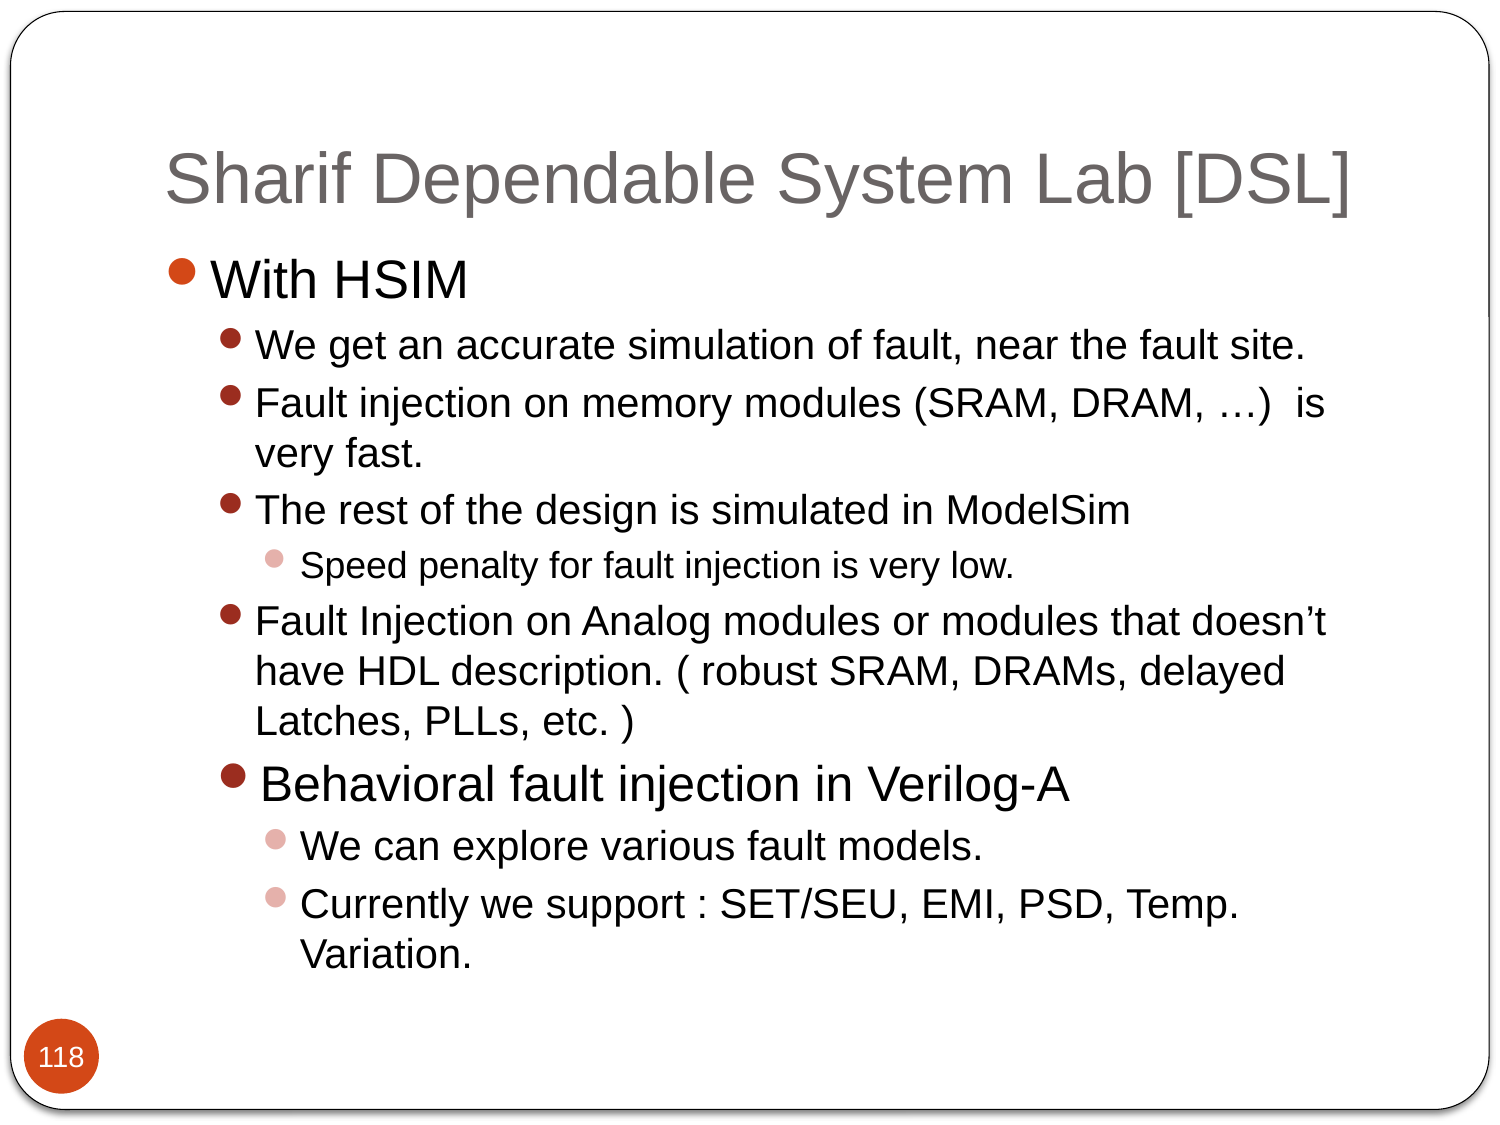

# Sharif Dependable System Lab [DSL]
With HSIM
We get an accurate simulation of fault, near the fault site.
Fault injection on memory modules (SRAM, DRAM, …)  is very fast.
The rest of the design is simulated in ModelSim
Speed penalty for fault injection is very low.
Fault Injection on Analog modules or modules that doesn’t have HDL description. ( robust SRAM, DRAMs, delayed Latches, PLLs, etc. )
Behavioral fault injection in Verilog-A
We can explore various fault models.
Currently we support : SET/SEU, EMI, PSD, Temp. Variation.
118